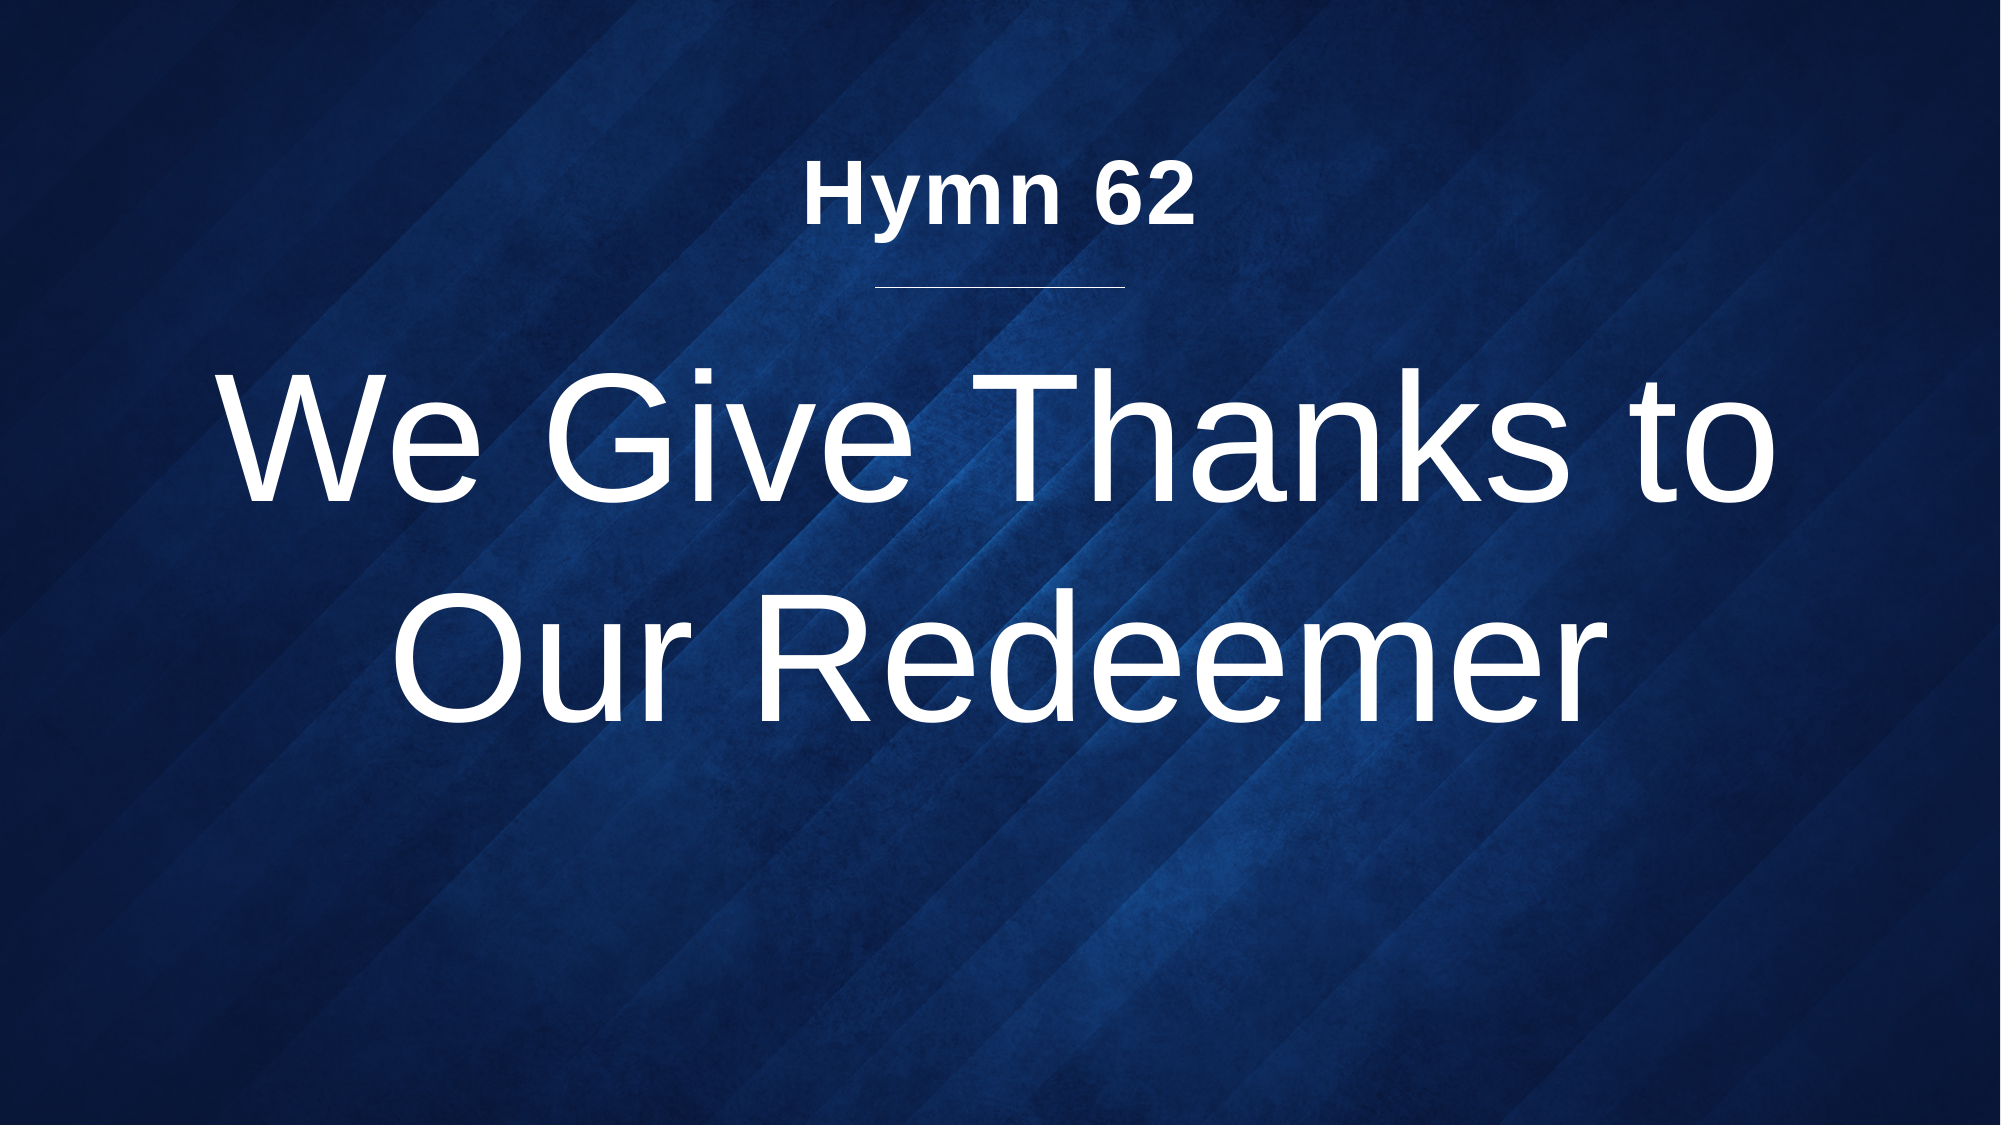

Hymn 62
# We Give Thanks to Our Redeemer